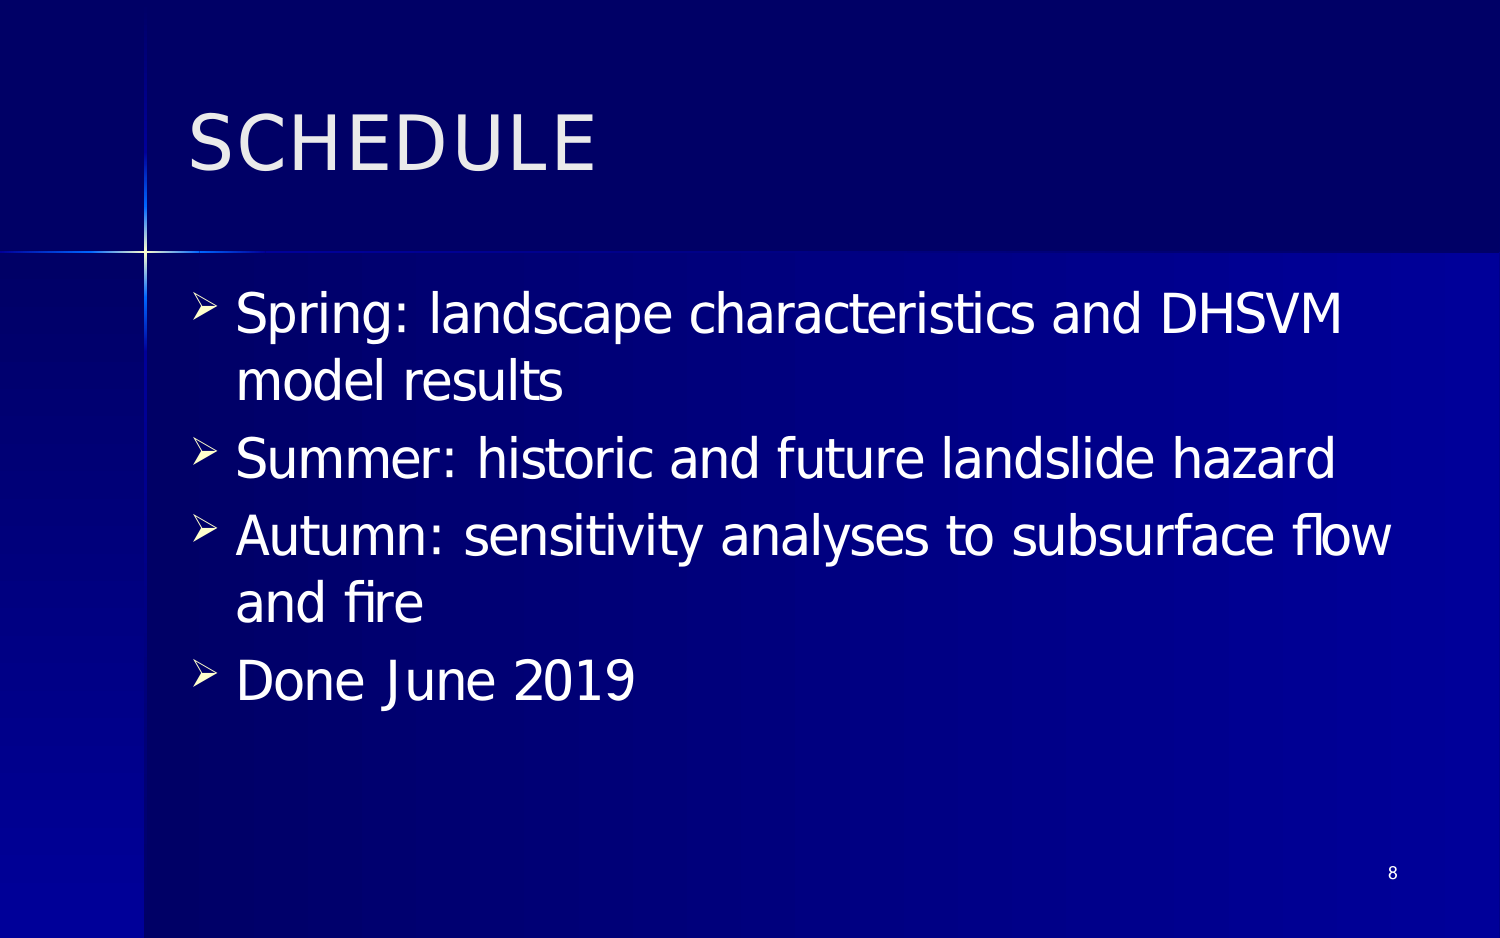

# SCHEDULE
Spring: landscape characteristics and DHSVM model results
Summer: historic and future landslide hazard
Autumn: sensitivity analyses to subsurface flow and fire
Done June 2019
8